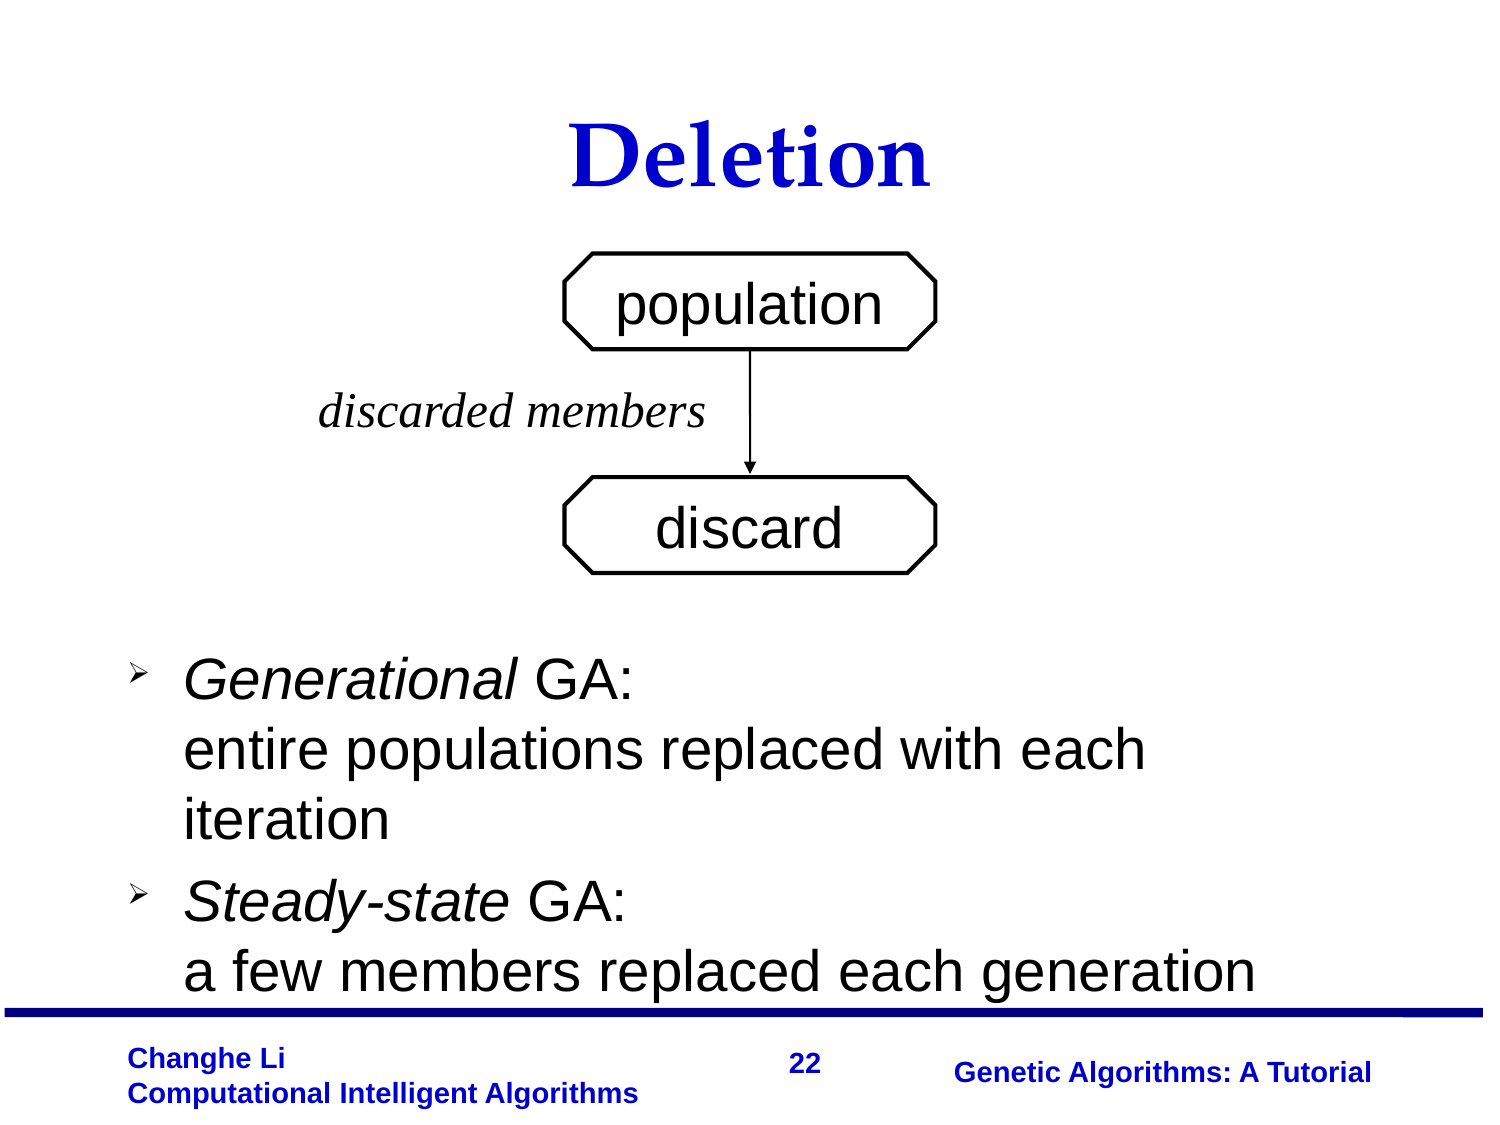

# Deletion
population

Generational GA:
entire populations replaced with each iteration
Steady-state GA:
a few members replaced each generation

discarded members
discard